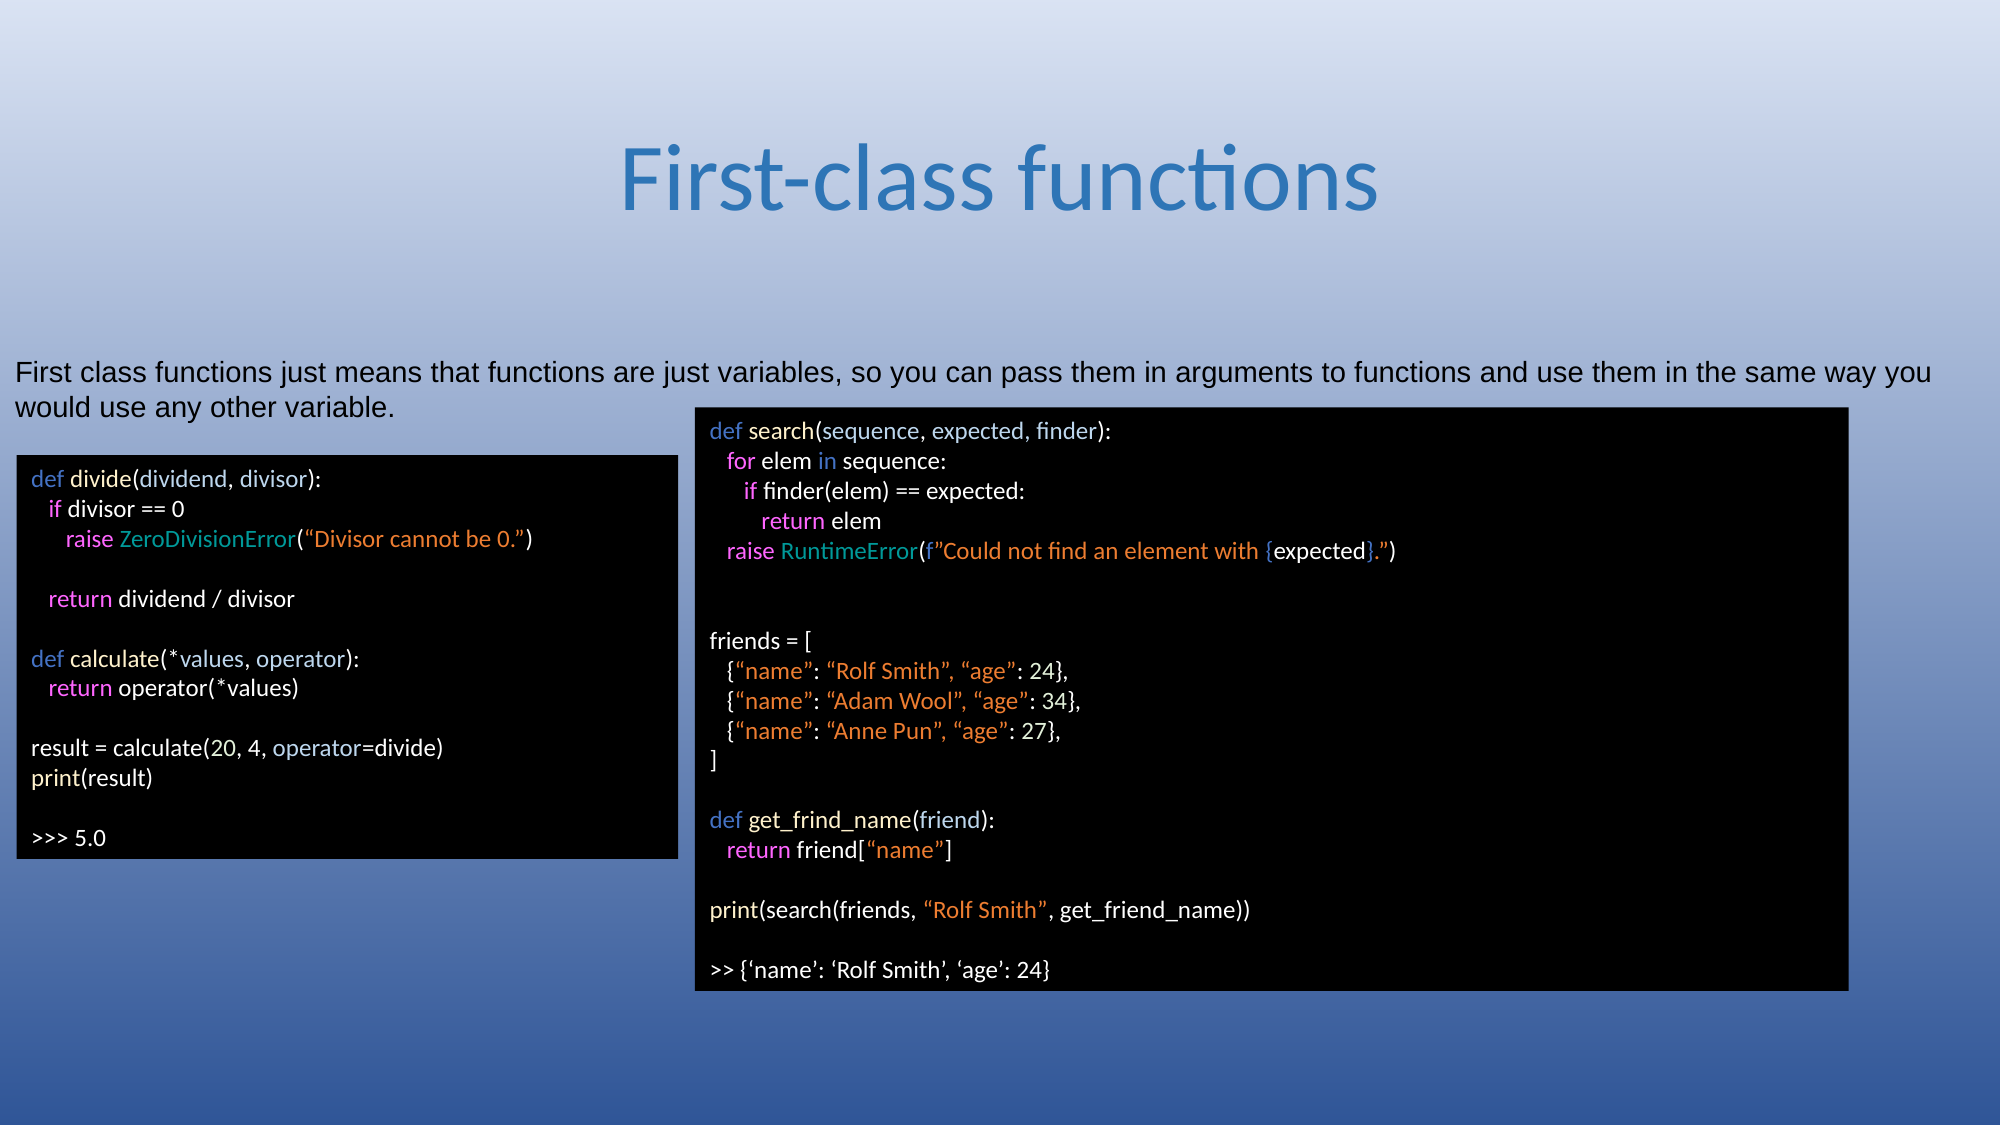

# First-class functions
First class functions just means that functions are just variables, so you can pass them in arguments to functions and use them in the same way you would use any other variable.
def search(sequence, expected, finder):
   for elem in sequence:
      if finder(elem) == expected:
         return elem
   raise RuntimeError(f”Could not find an element with {expected}.”)

friends = [
   {“name”: “Rolf Smith”, “age”: 24},
   {“name”: “Adam Wool”, “age”: 34},
   {“name”: “Anne Pun”, “age”: 27},
]

def get_frind_name(friend):
   return friend[“name”]

print(search(friends, “Rolf Smith”, get_friend_name))

>> {‘name’: ‘Rolf Smith’, ‘age’: 24}
def divide(dividend, divisor):
   if divisor == 0
      raise ZeroDivisionError(“Divisor cannot be 0.”)

   return dividend / divisor

def calculate(*values, operator):
   return operator(*values)

result = calculate(20, 4, operator=divide)
print(result)

>>> 5.0

118